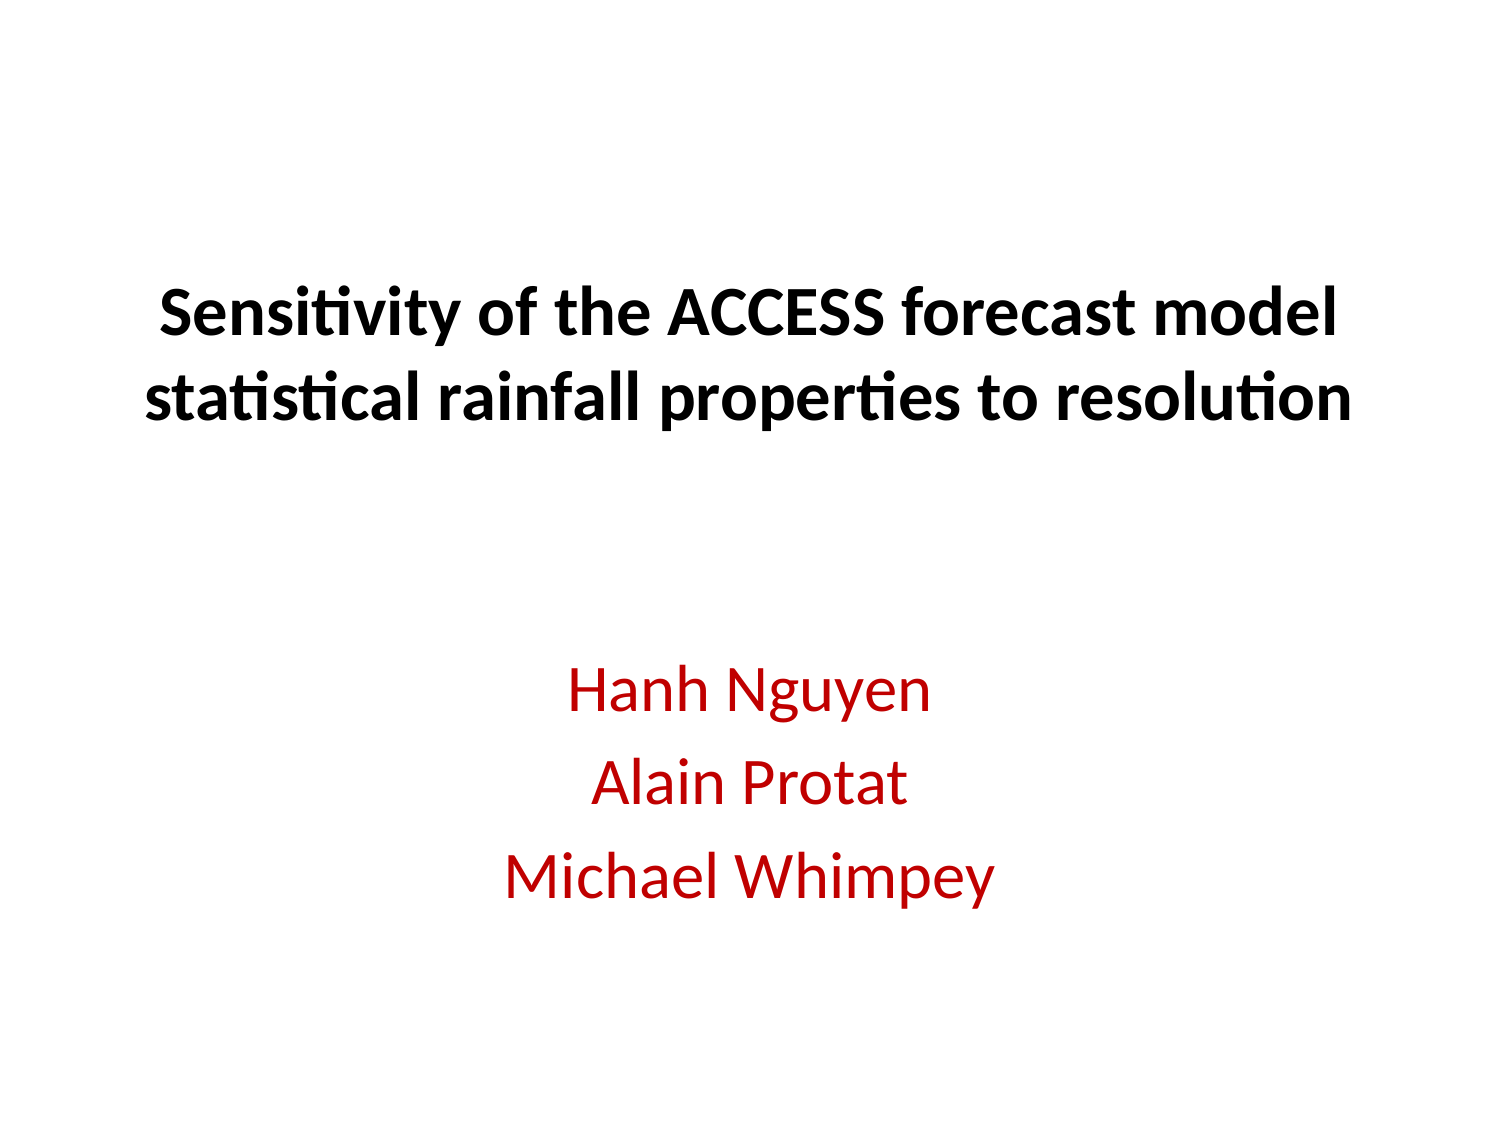

# Sensitivity of the ACCESS forecast model statistical rainfall properties to resolution
Hanh Nguyen
Alain Protat
Michael Whimpey